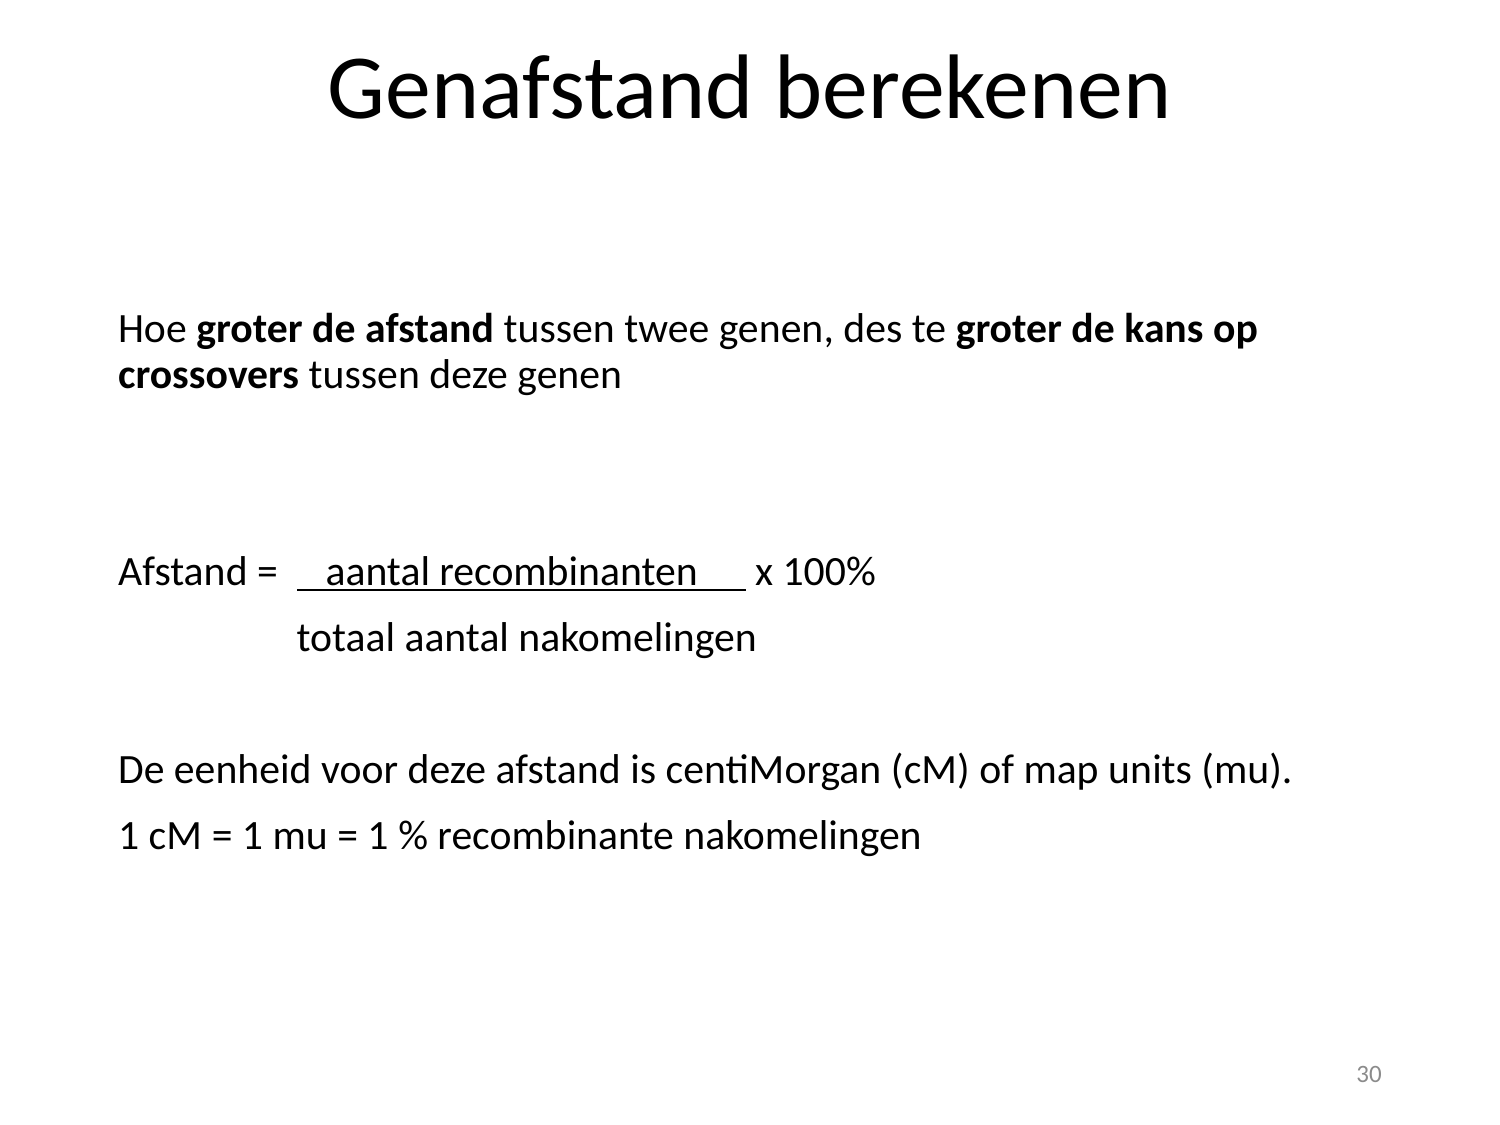

# Genafstand berekenen
Hoe groter de afstand tussen twee genen, des te groter de kans op crossovers tussen deze genen

Afstand =     aantal recombinanten      x 100%
	   totaal aantal nakomelingen

De eenheid voor deze afstand is centiMorgan (cM) of map units (mu).
1 cM = 1 mu = 1 % recombinante nakomelingen
30